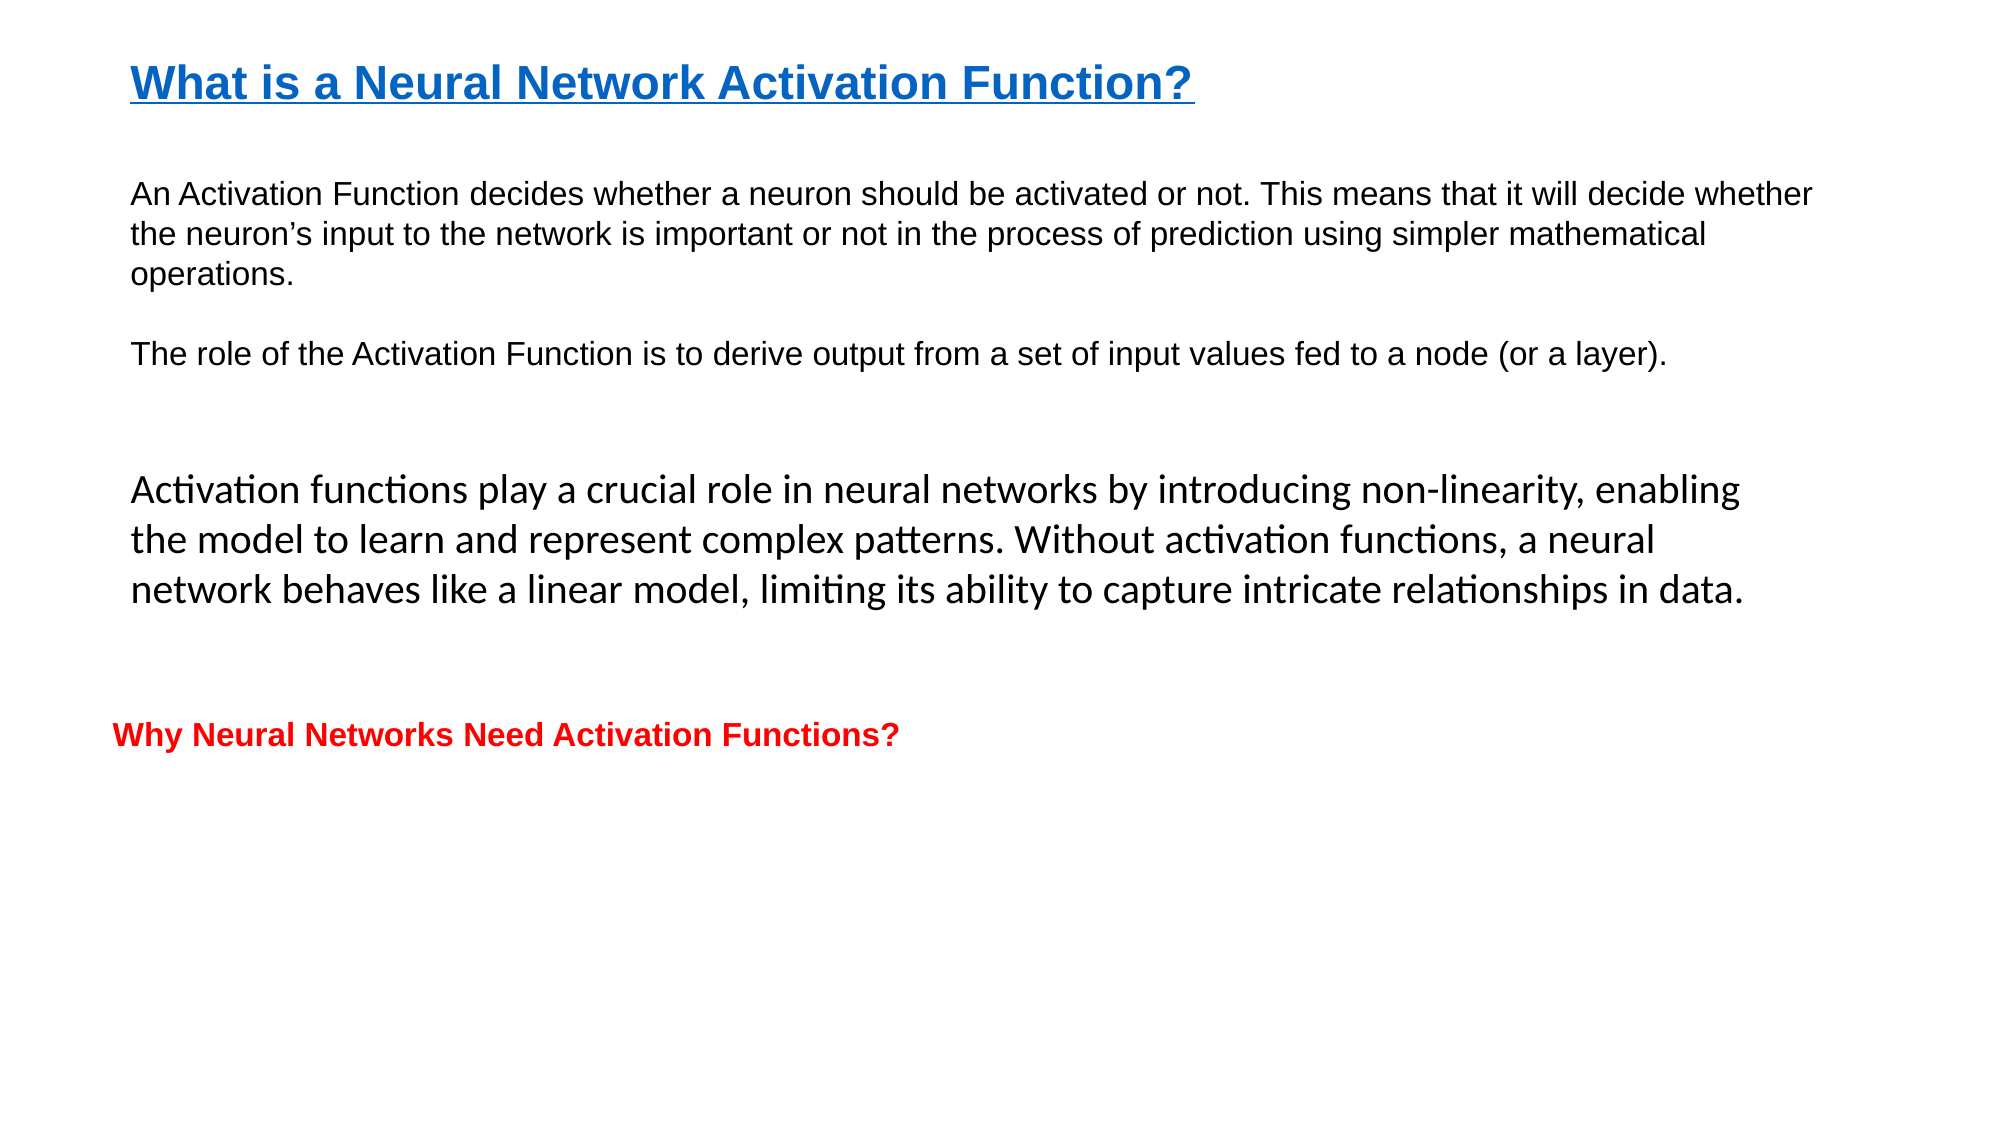

What is a Neural Network Activation Function?

An Activation Function decides whether a neuron should be activated or not. This means that it will decide whether the neuron’s input to the network is important or not in the process of prediction using simpler mathematical operations.

The role of the Activation Function is to derive output from a set of input values fed to a node (or a layer).
Activation functions play a crucial role in neural networks by introducing non-linearity, enabling the model to learn and represent complex patterns. Without activation functions, a neural network behaves like a linear model, limiting its ability to capture intricate relationships in data.
Why Neural Networks Need Activation Functions?